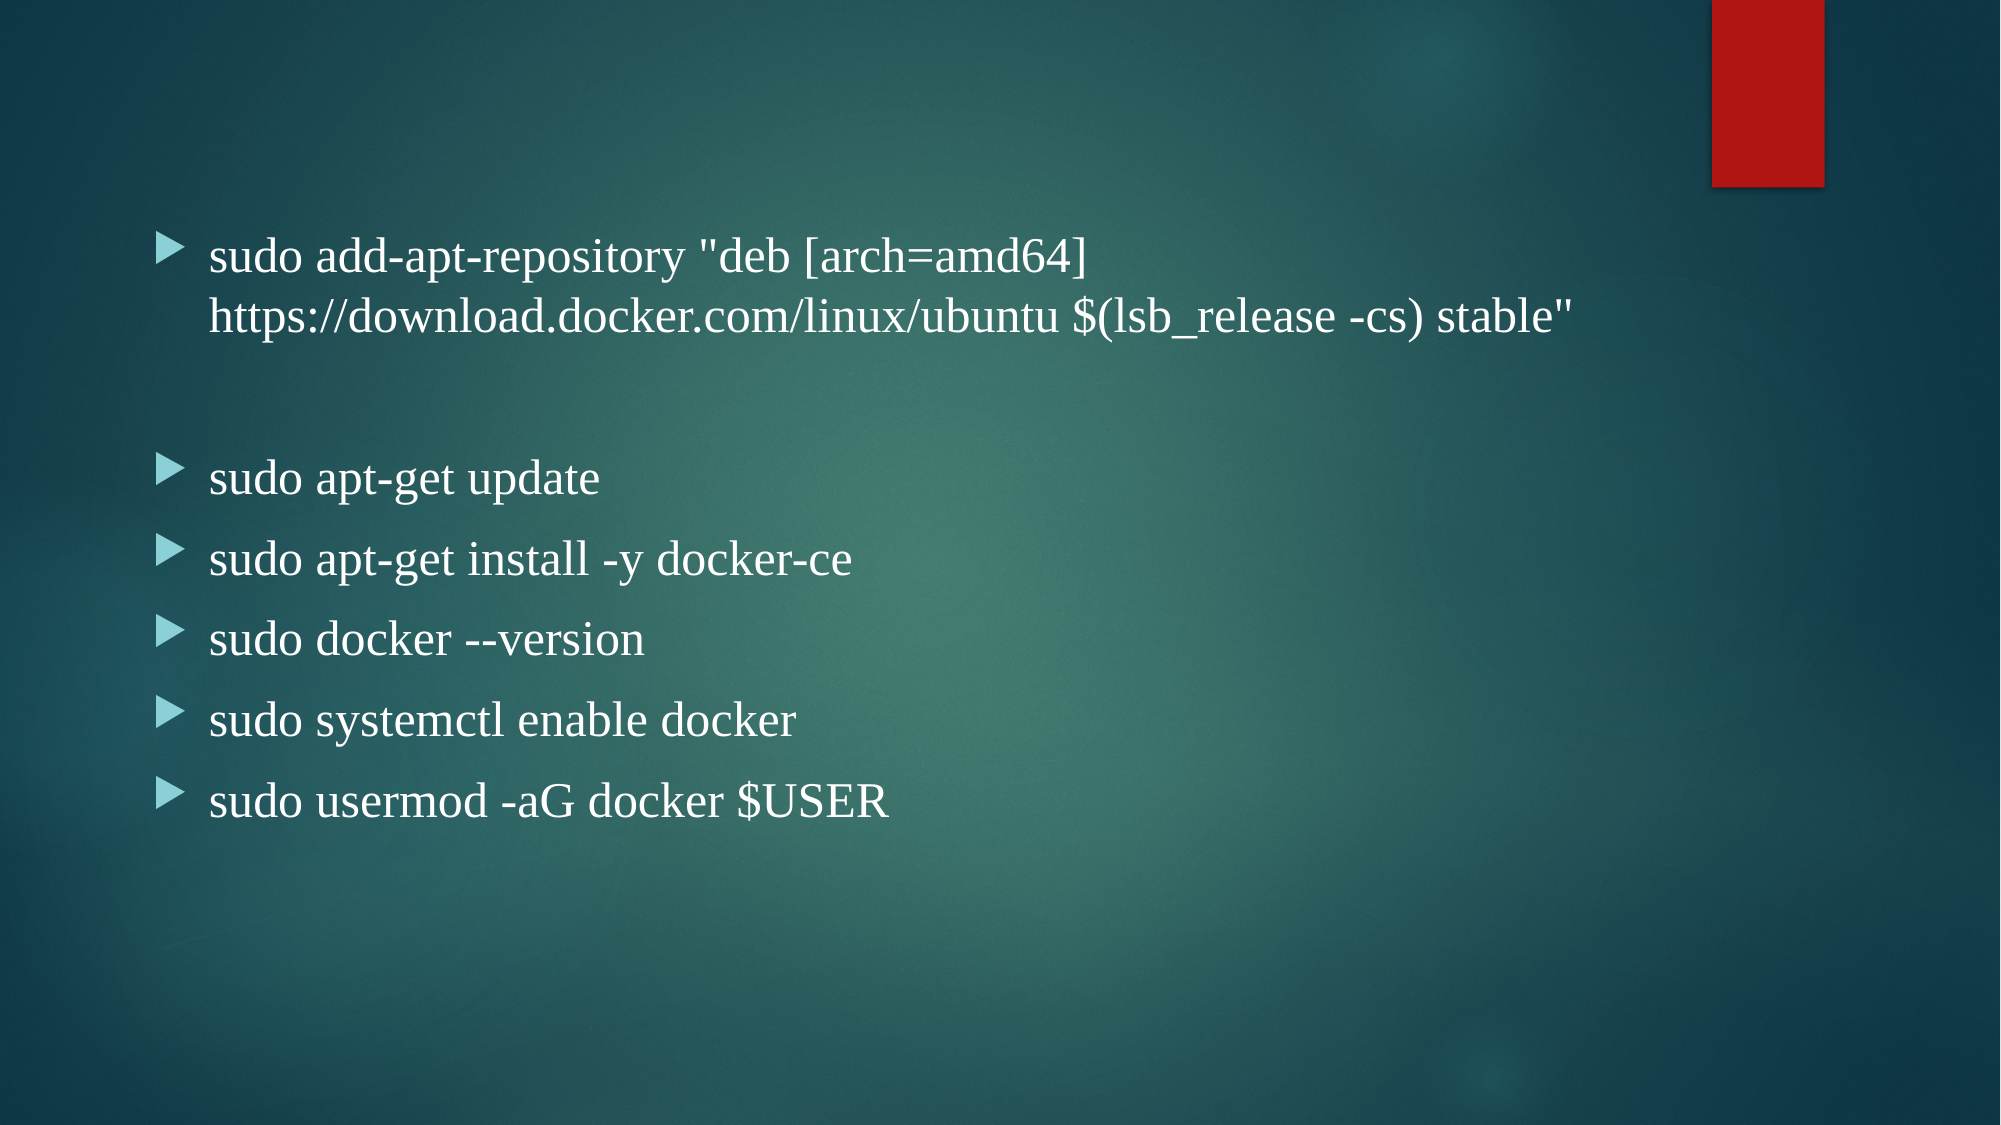

sudo add-apt-repository "deb [arch=amd64] https://download.docker.com/linux/ubuntu $(lsb_release -cs) stable"

sudo apt-get update
sudo apt-get install -y docker-ce
sudo docker --version
sudo systemctl enable docker
sudo usermod -aG docker $USER